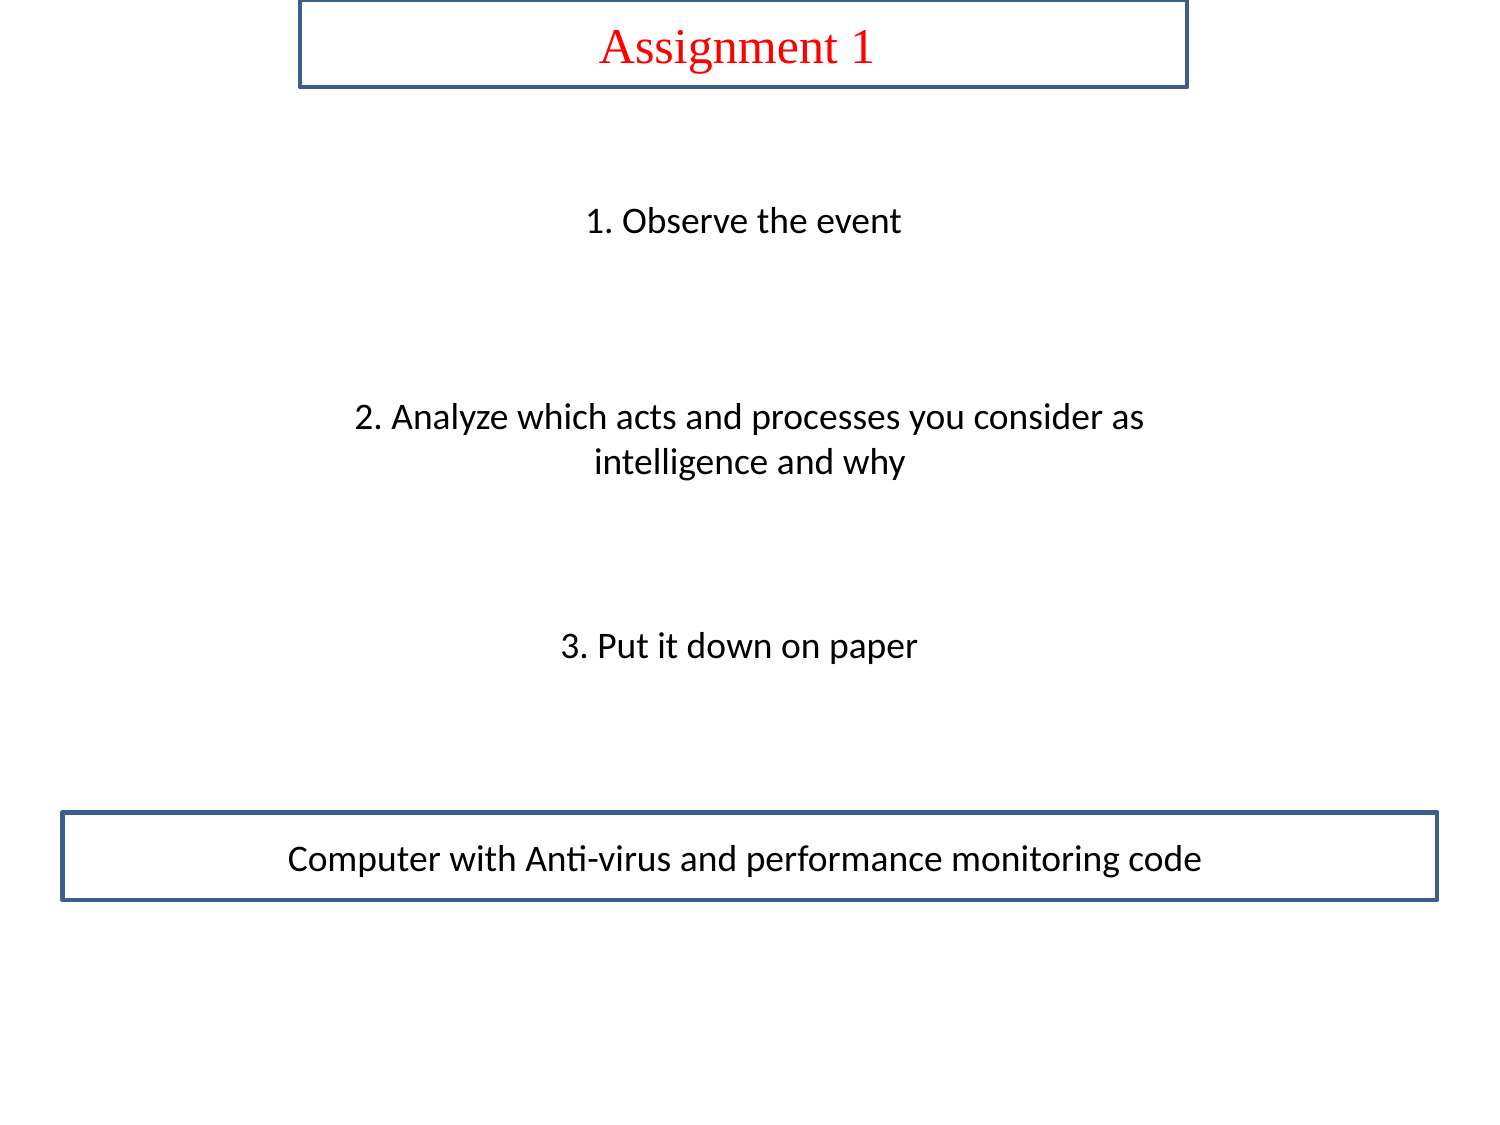

Assignment 1
1. Observe the event
2. Analyze which acts and processes you consider as intelligence and why
3. Put it down on paper
Computer with Anti-virus and performance monitoring code